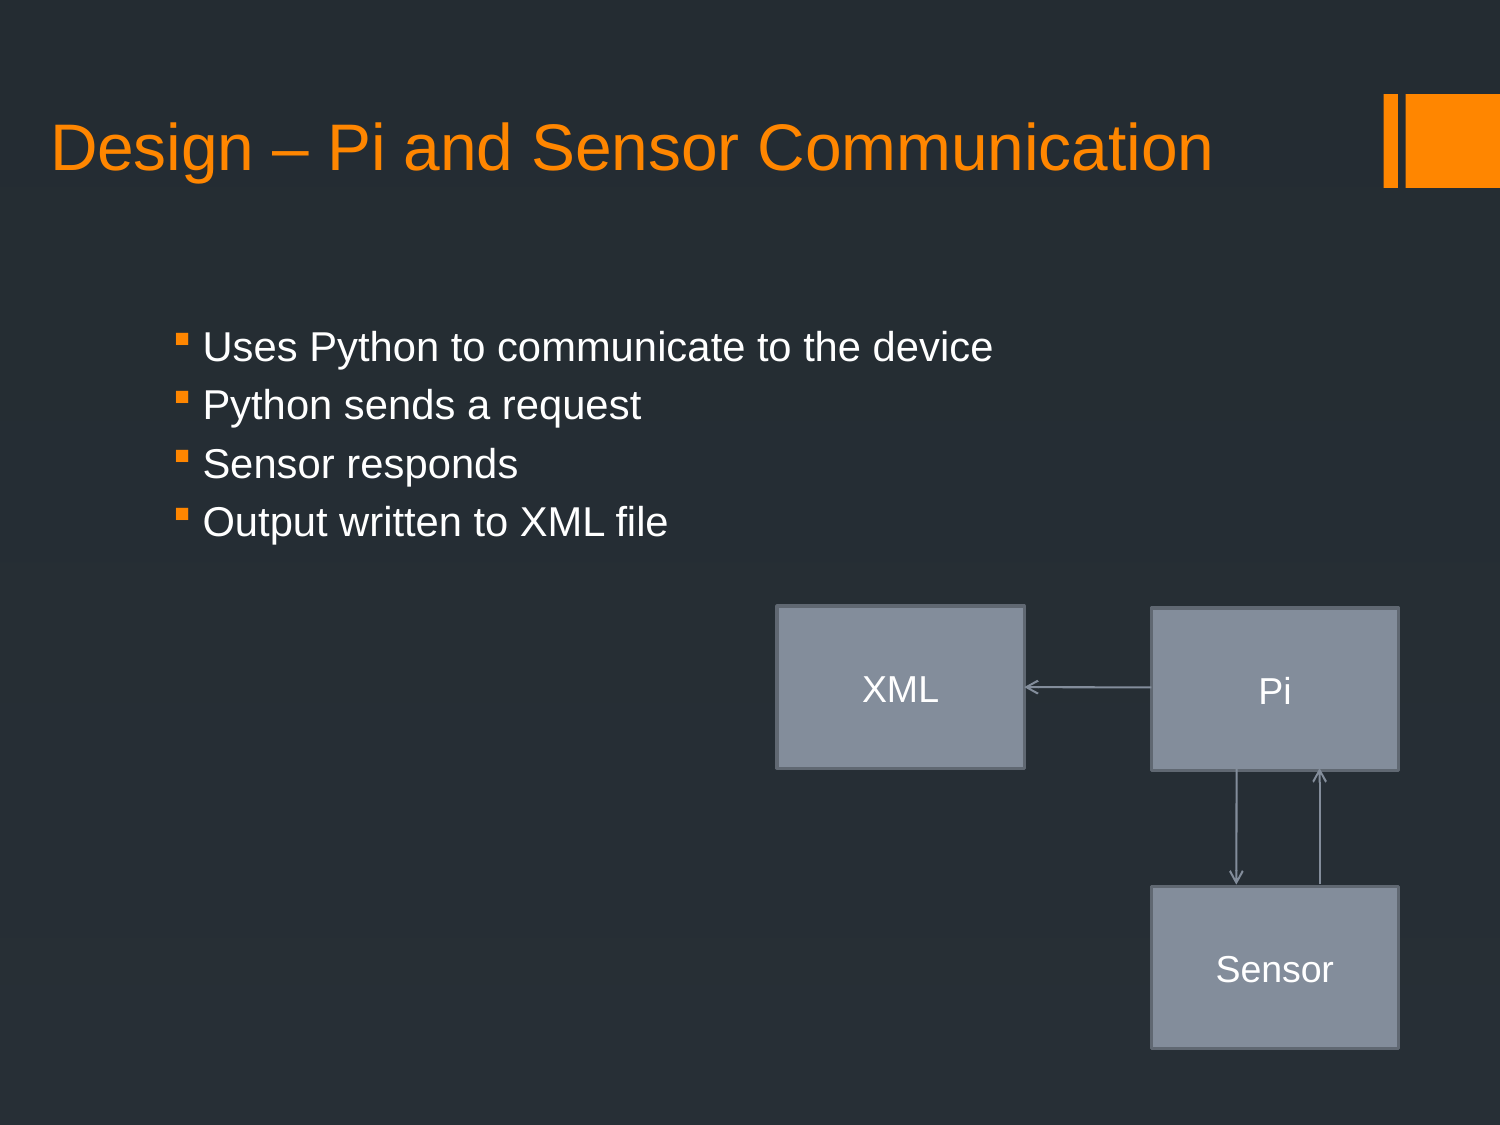

# Design – Pi and Sensor Communication
Uses Python to communicate to the device
Python sends a request
Sensor responds
Output written to XML file
XML
Pi
Sensor